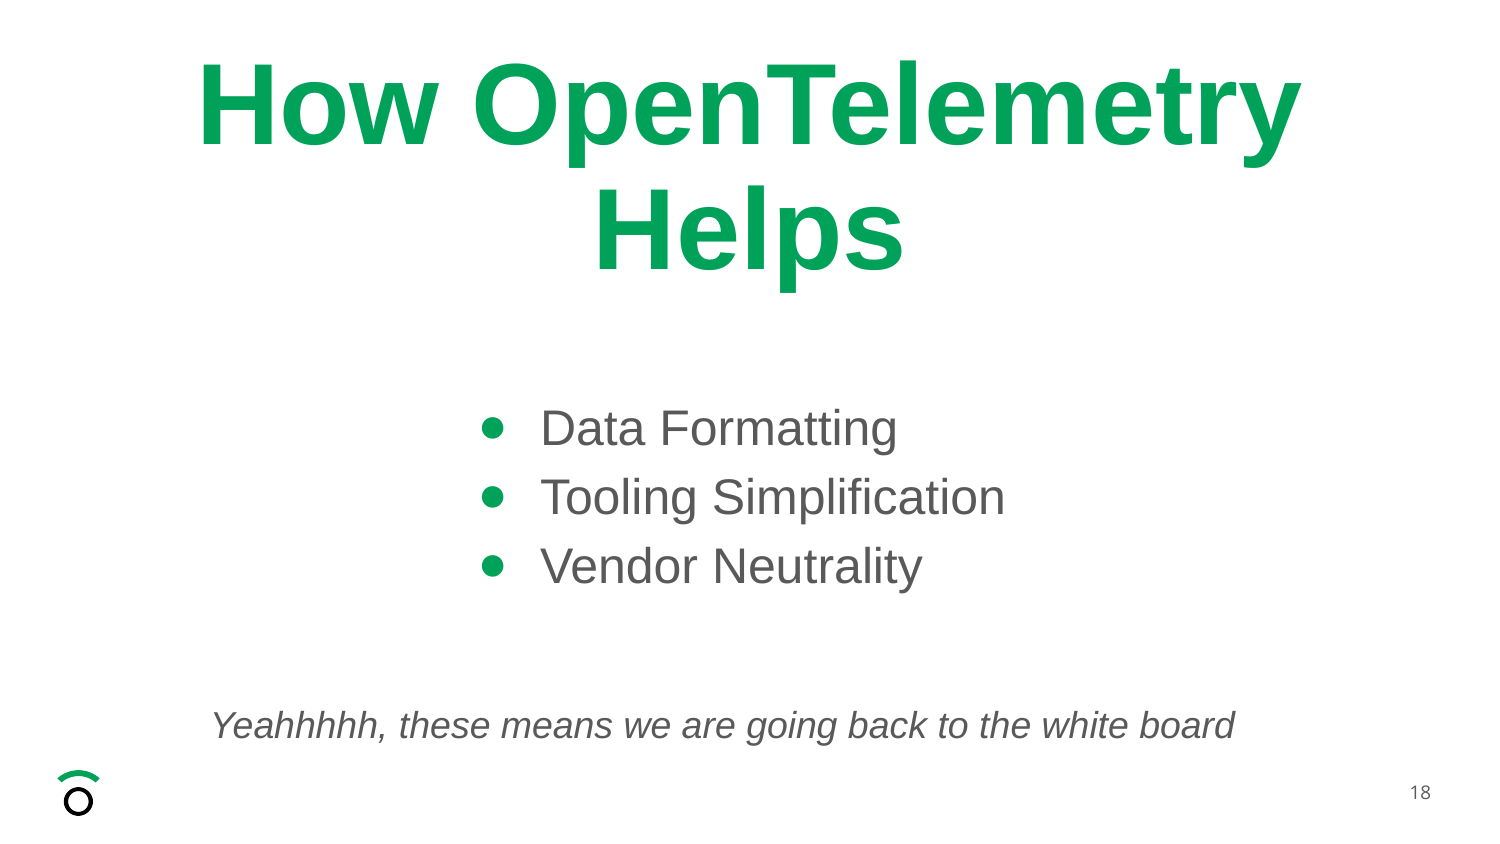

# How OpenTelemetry Helps
Data Formatting
Tooling Simplification
Vendor Neutrality
Yeahhhhh, these means we are going back to the white board
18